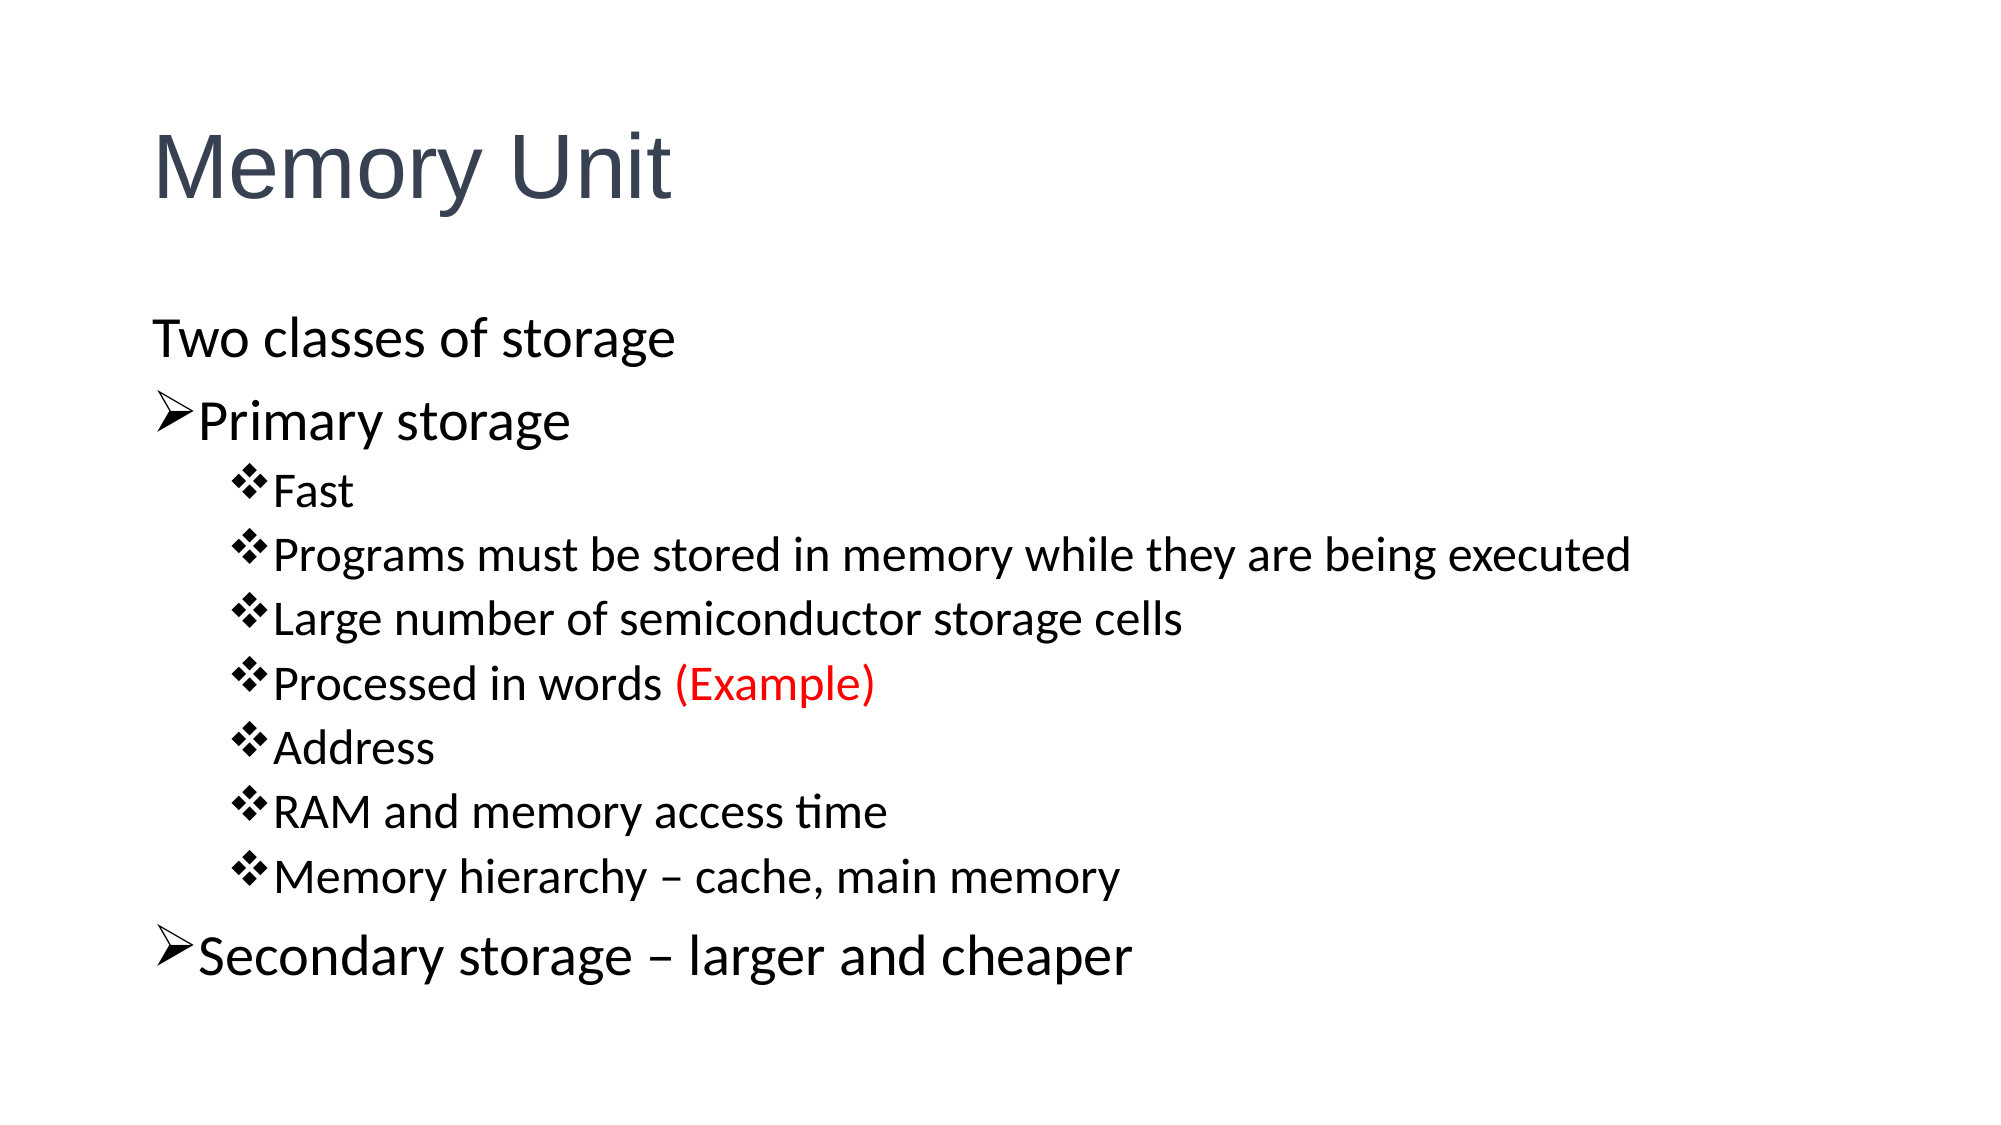

# Memory Unit
Two classes of storage
Primary storage
Fast
Programs must be stored in memory while they are being executed
Large number of semiconductor storage cells
Processed in words (Example)
Address
RAM and memory access time
Memory hierarchy – cache, main memory
Secondary storage – larger and cheaper